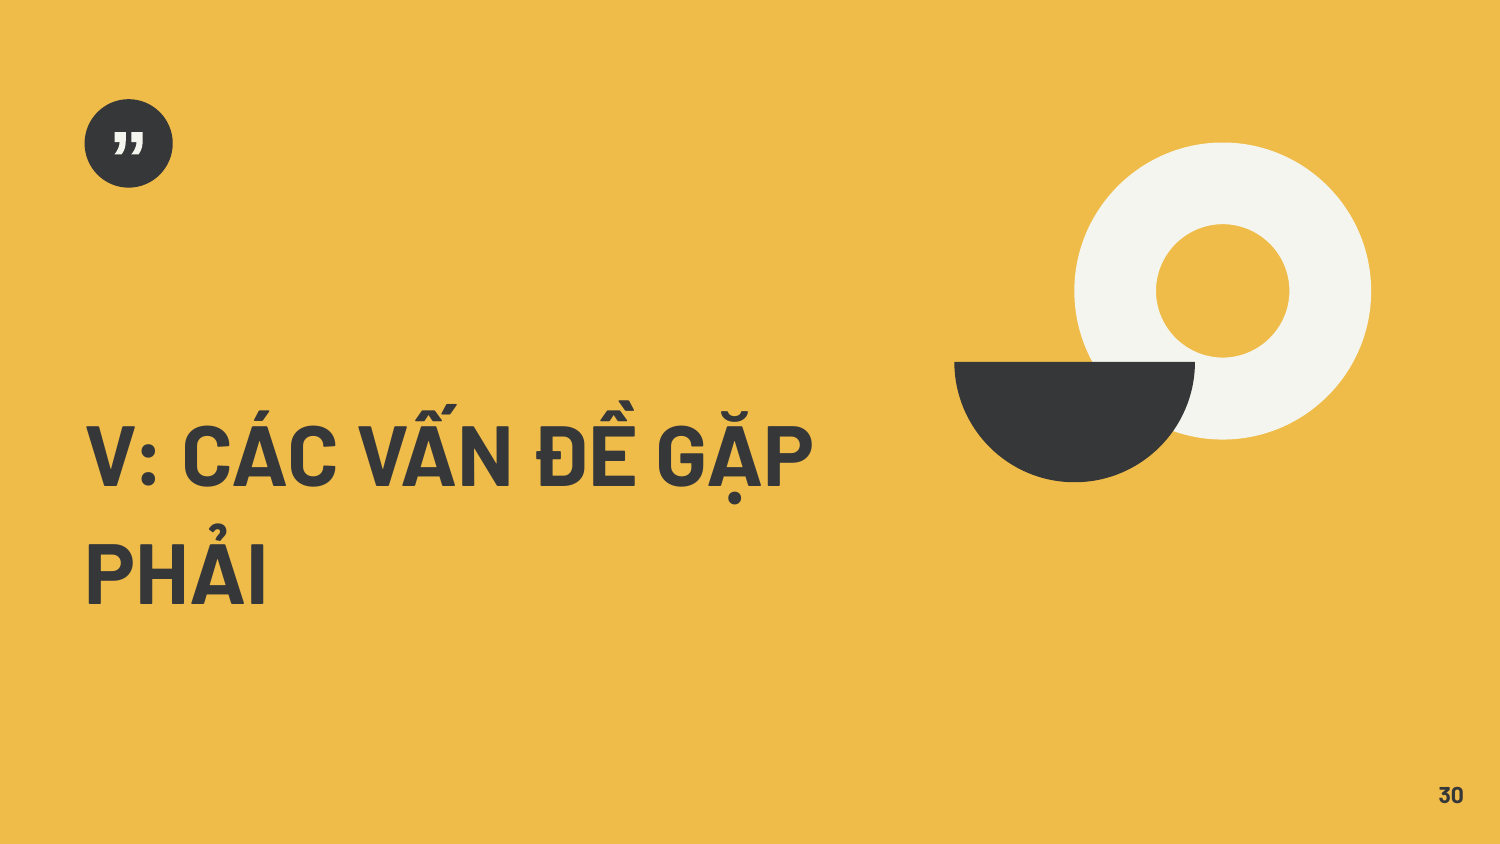

V: CÁC VẤN ĐỀ GẶP PHẢI

30